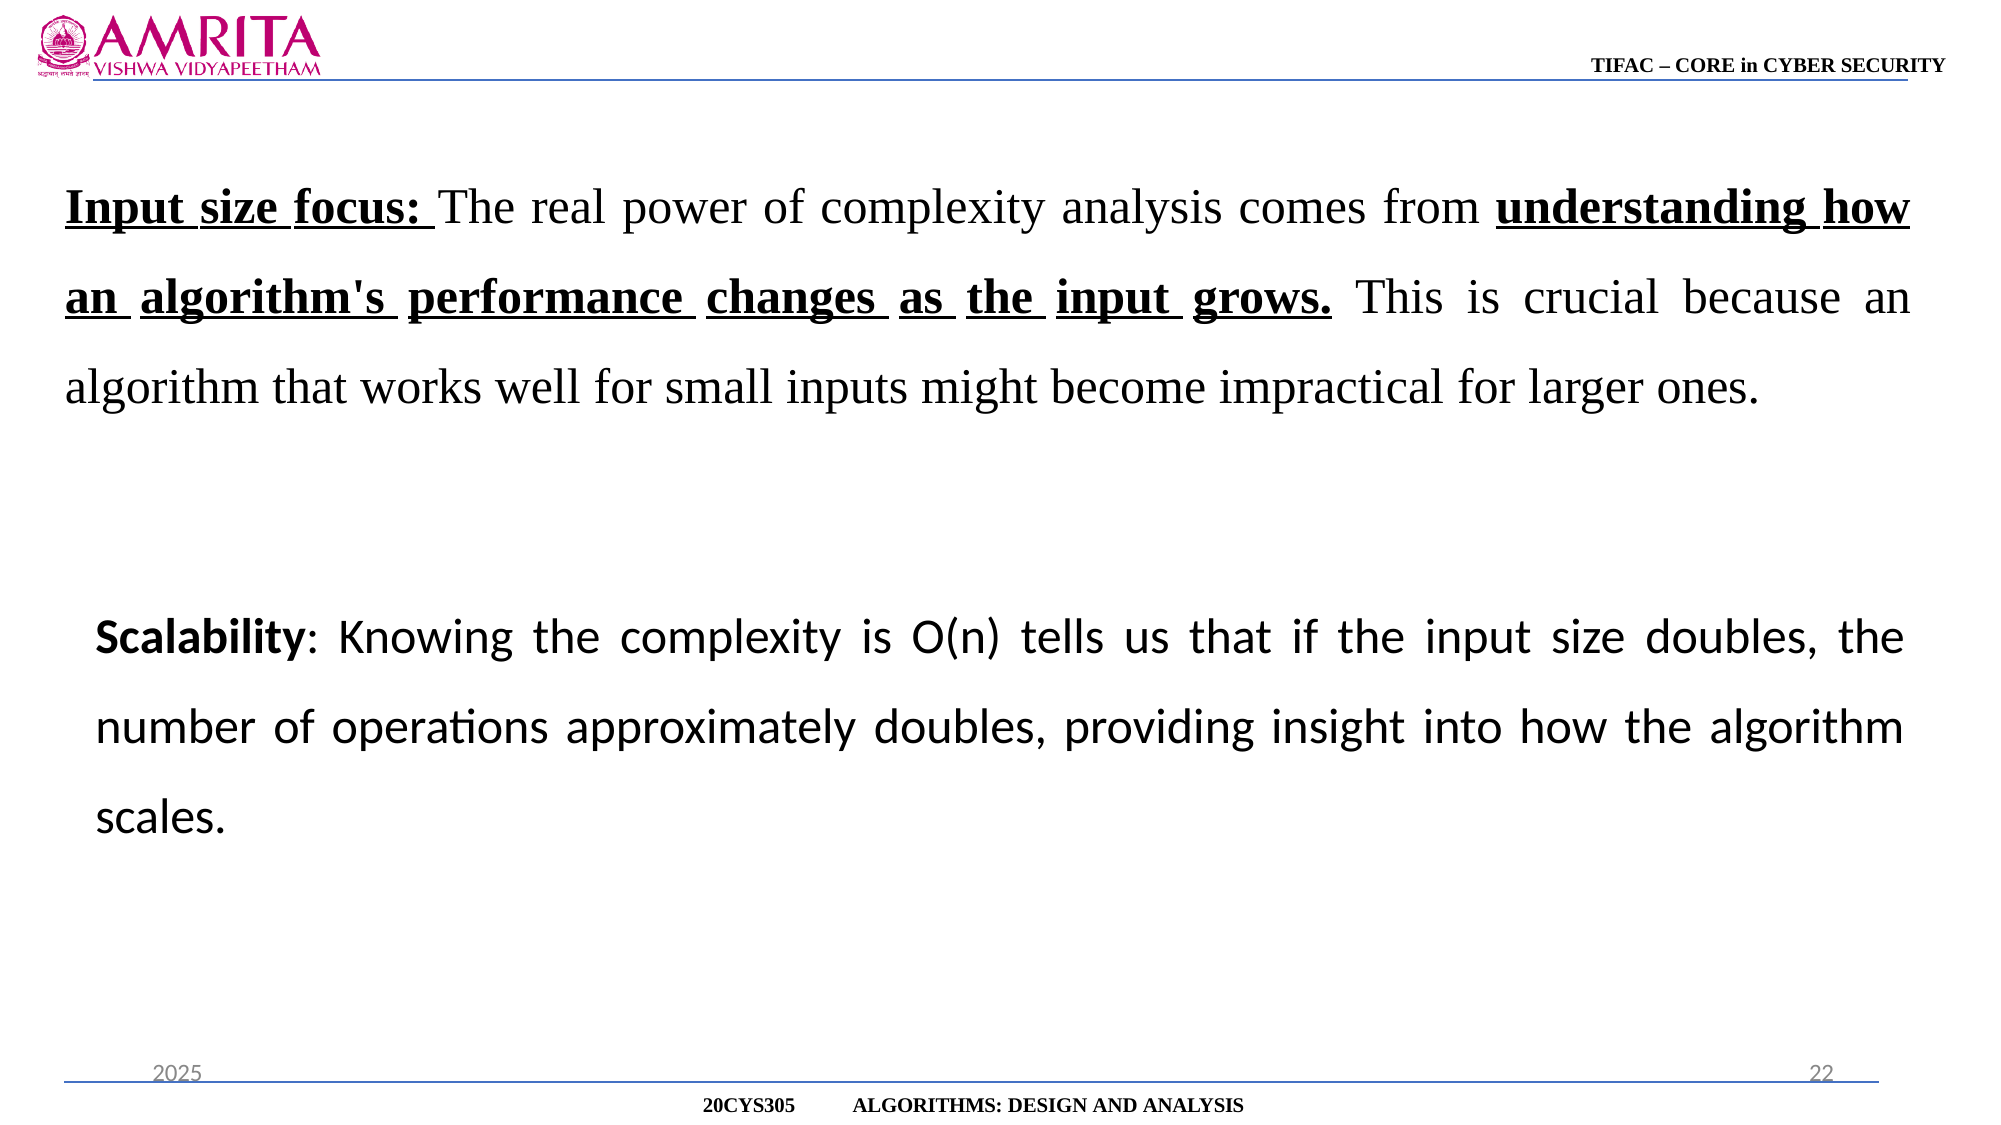

TIFAC – CORE in CYBER SECURITY
Input size focus: The real power of complexity analysis comes from understanding how an algorithm's performance changes as the input grows. This is crucial because an algorithm that works well for small inputs might become impractical for larger ones.
Scalability: Knowing the complexity is O(n) tells us that if the input size doubles, the number of operations approximately doubles, providing insight into how the algorithm scales.
2025
22
20CYS305
ALGORITHMS: DESIGN AND ANALYSIS